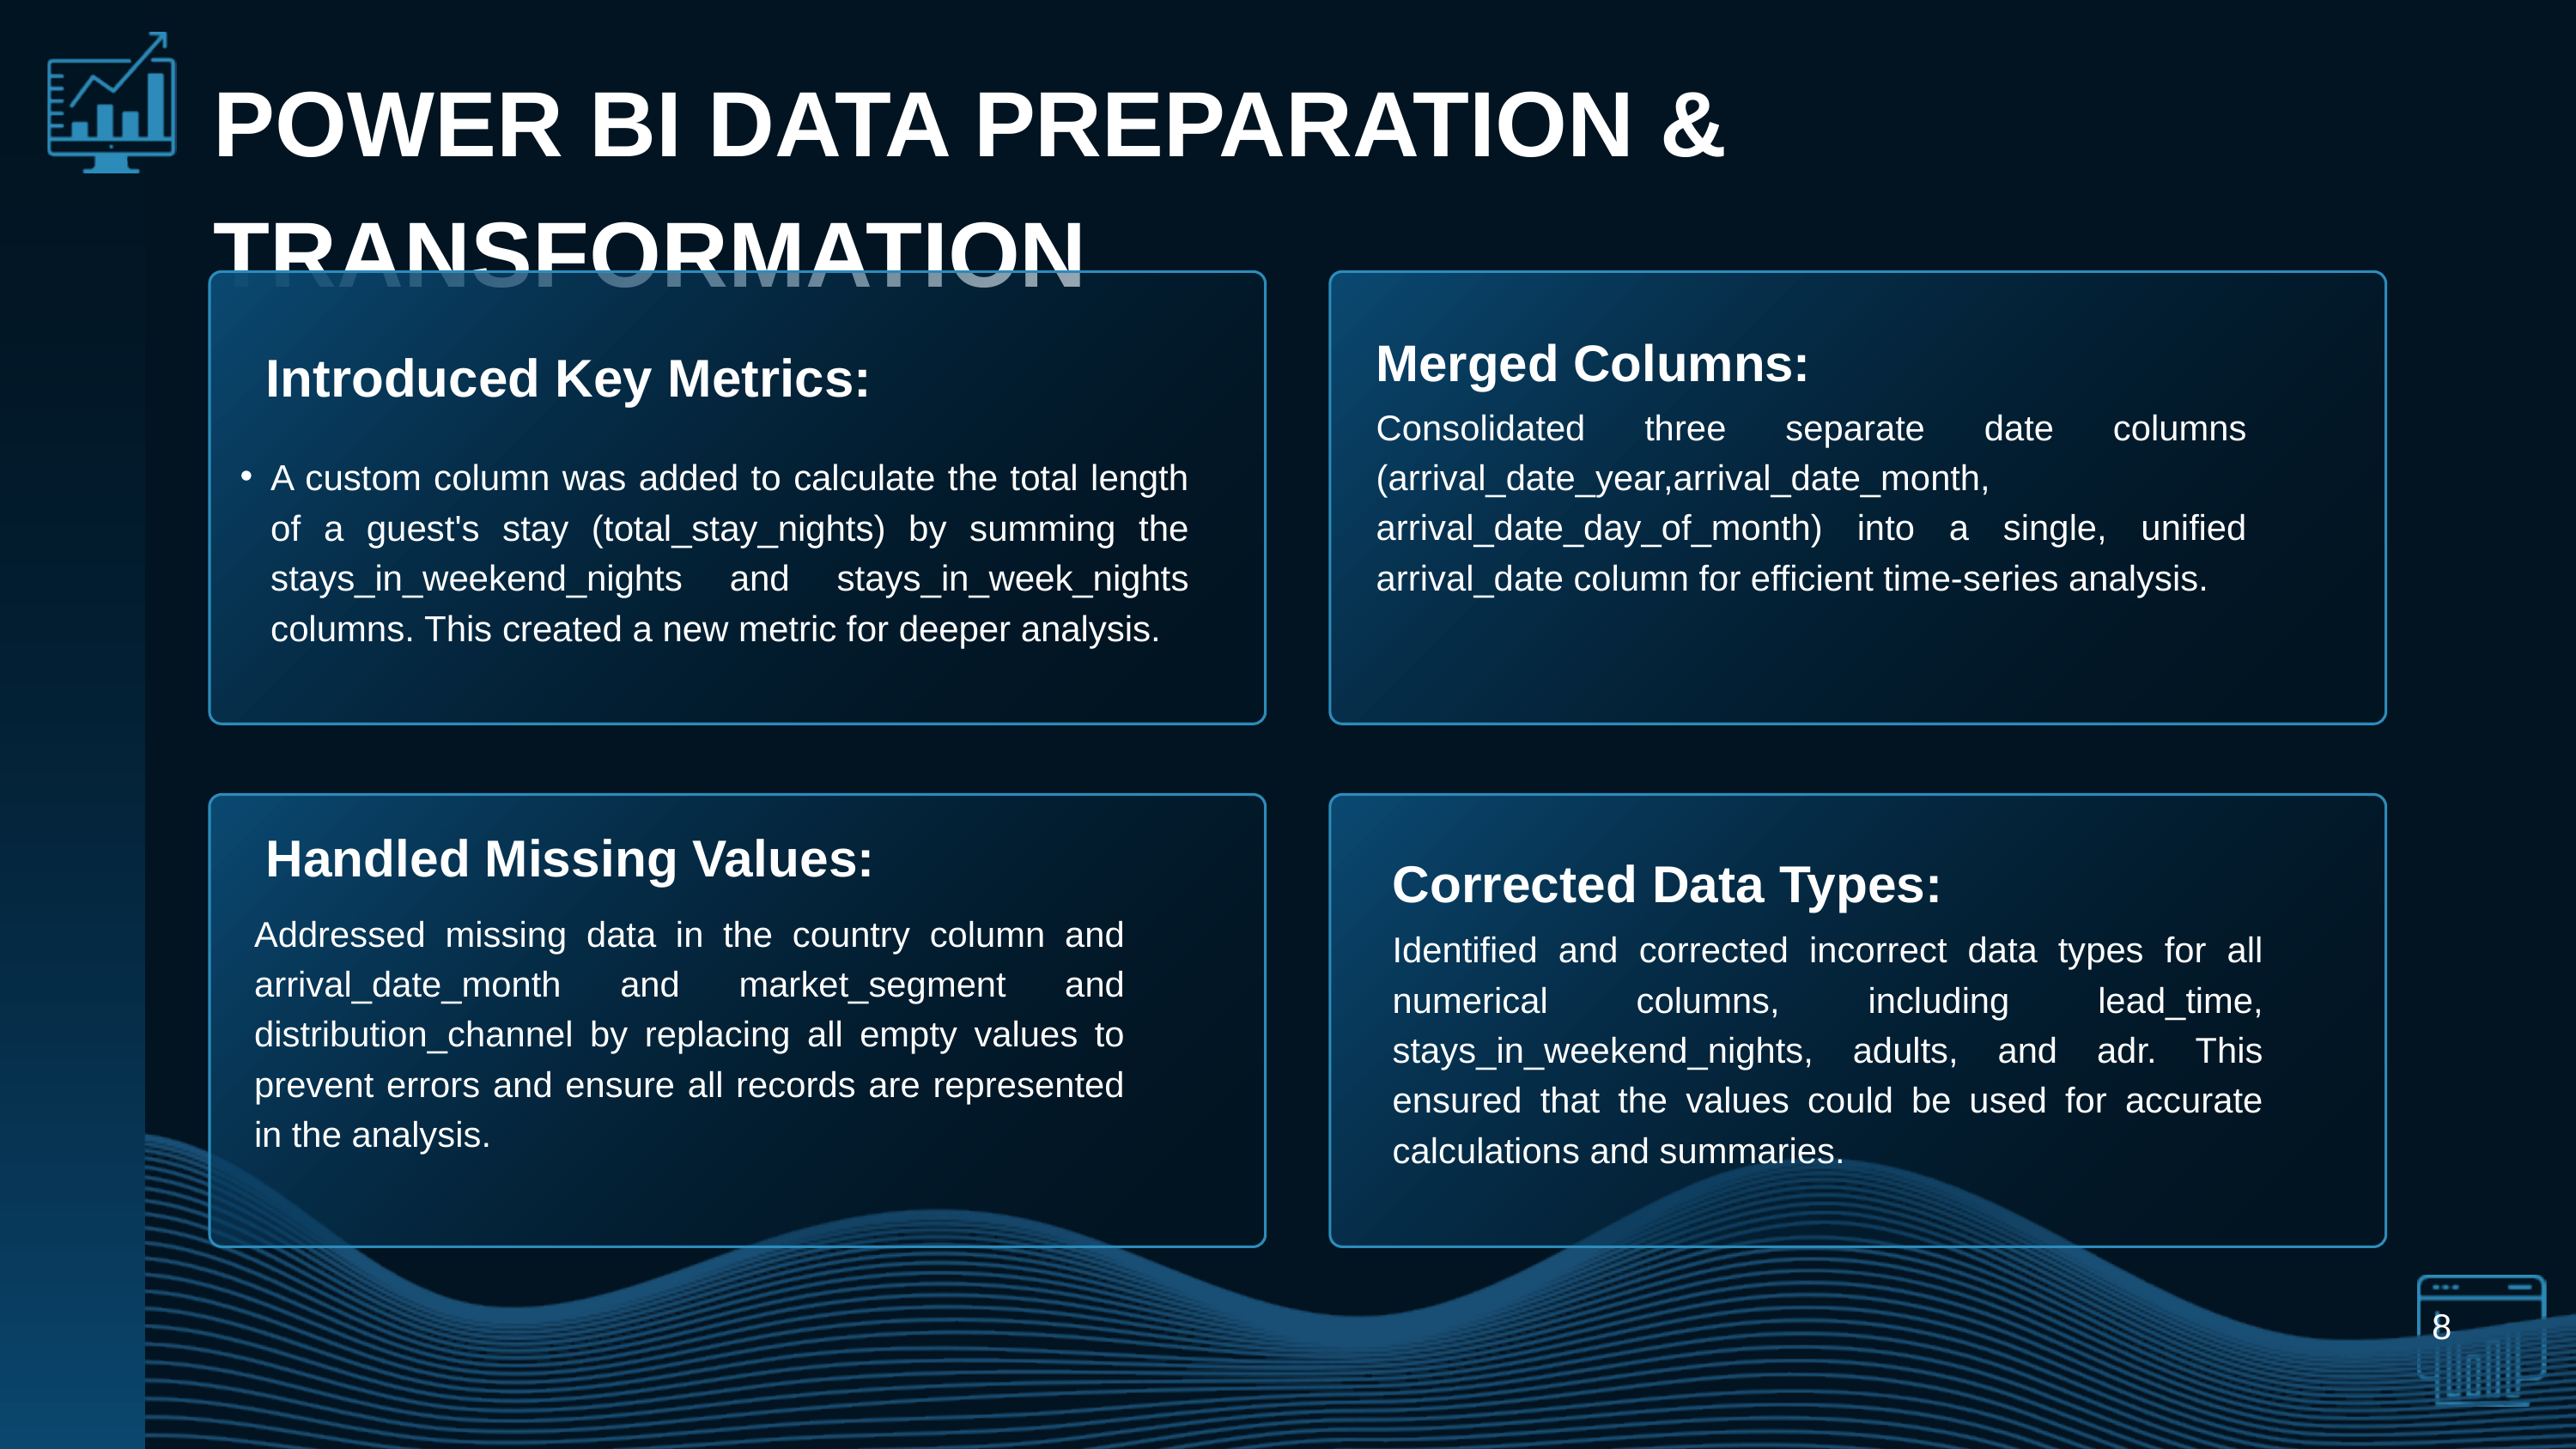

POWER BI DATA PREPARATION & TRANSFORMATION

Merged Columns:
Introduced Key Metrics:
Consolidated three separate date columns (arrival_date_year,arrival_date_month, arrival_date_day_of_month) into a single, unified arrival_date column for efficient time-series analysis.
A custom column was added to calculate the total length of a guest's stay (total_stay_nights) by summing the stays_in_weekend_nights and stays_in_week_nights columns. This created a new metric for deeper analysis.

Handled Missing Values:
Corrected Data Types:
Addressed missing data in the country column and arrival_date_month and market_segment and distribution_channel by replacing all empty values to prevent errors and ensure all records are represented in the analysis.
Identified and corrected incorrect data types for all numerical columns, including lead_time, stays_in_weekend_nights, adults, and adr. This ensured that the values could be used for accurate calculations and summaries.

8